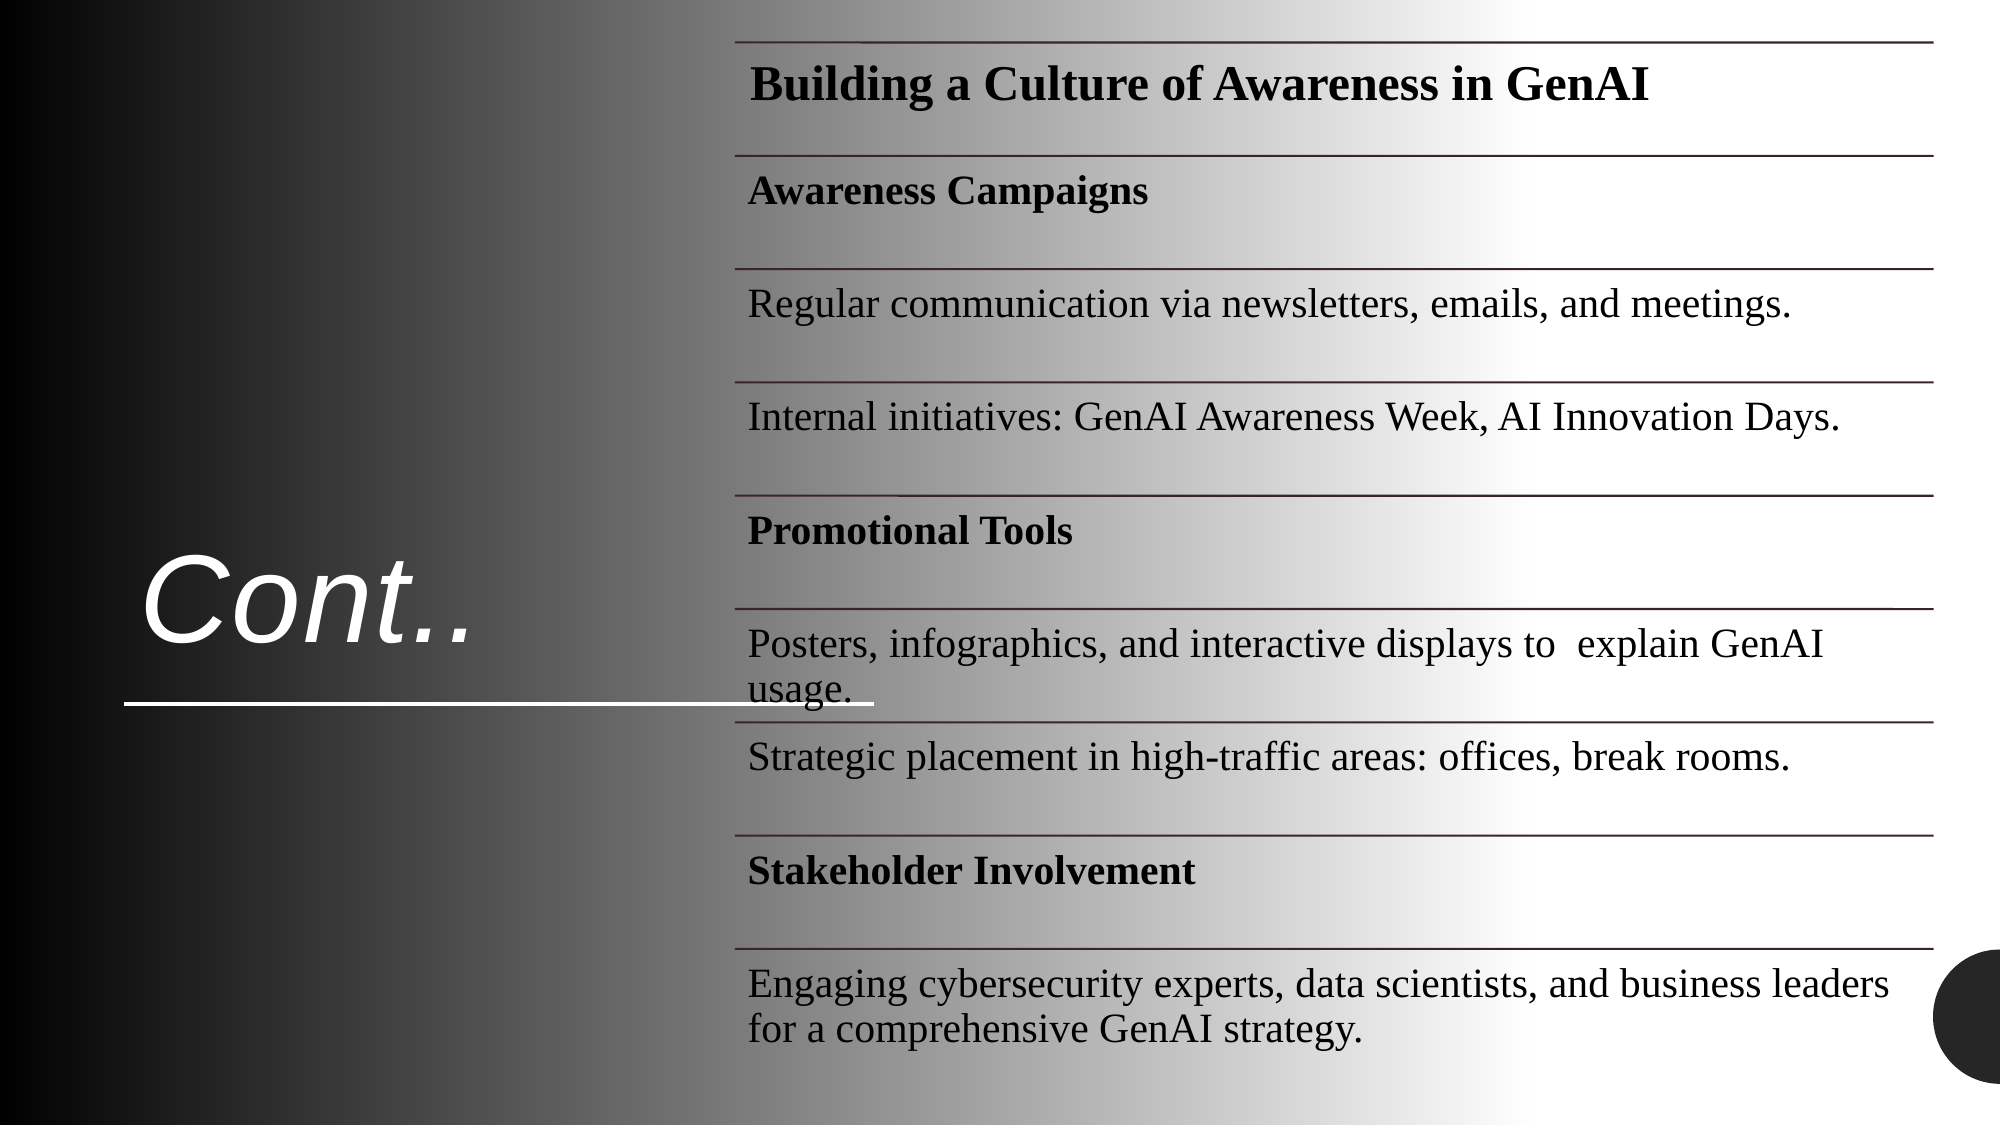

Building a Culture of Awareness in GenAI
Awareness Campaigns
Regular communication via newsletters, emails, and meetings.
Internal initiatives: GenAI Awareness Week, AI Innovation Days.
Promotional Tools
Posters, infographics, and interactive displays to  explain GenAI usage.
Strategic placement in high-traffic areas: offices, break rooms.
Stakeholder Involvement
Engaging cybersecurity experts, data scientists, and business leaders for a comprehensive GenAI strategy.
# Cont..